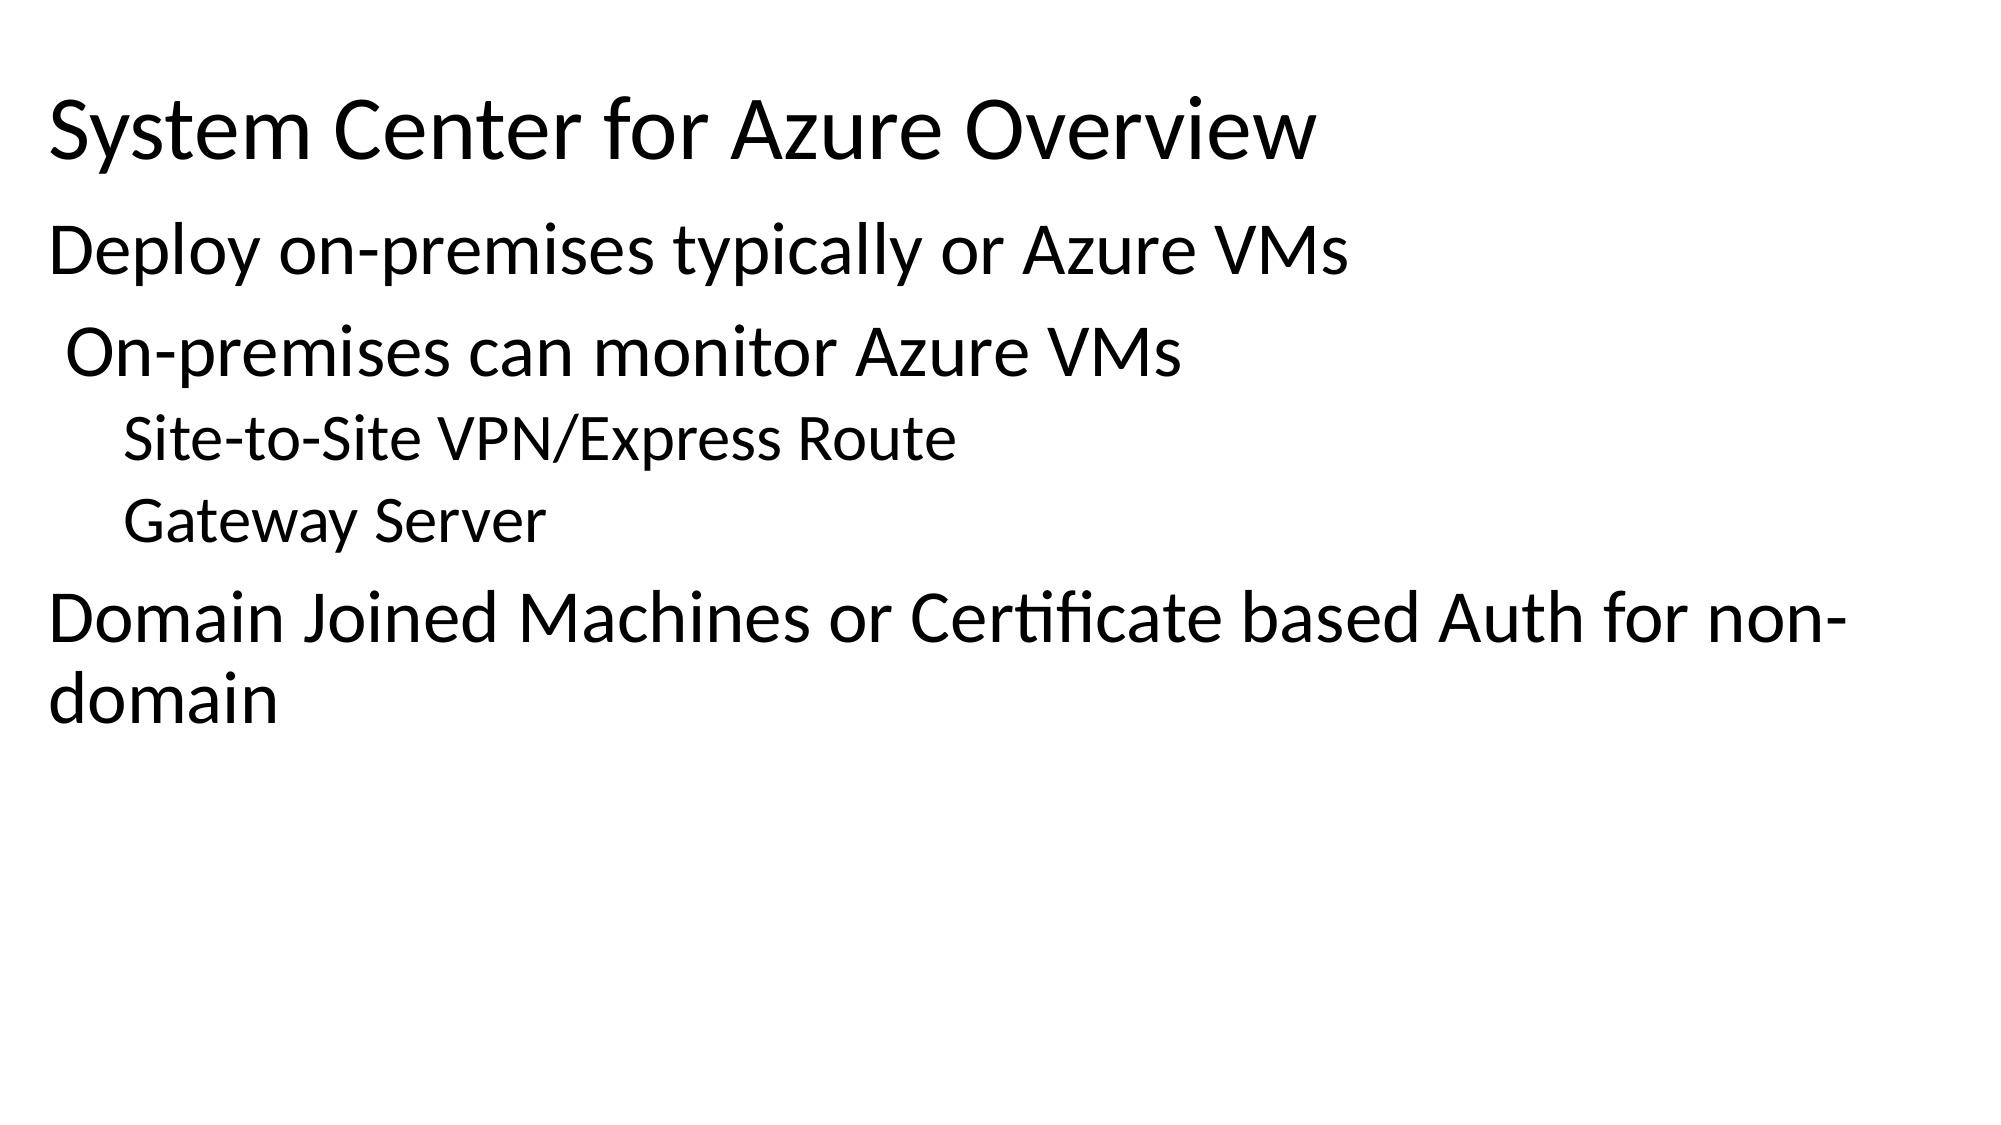

# System Center for Azure Overview
Deploy on-premises typically or Azure VMs
 On-premises can monitor Azure VMs
Site-to-Site VPN/Express Route
Gateway Server
Domain Joined Machines or Certificate based Auth for non-domain